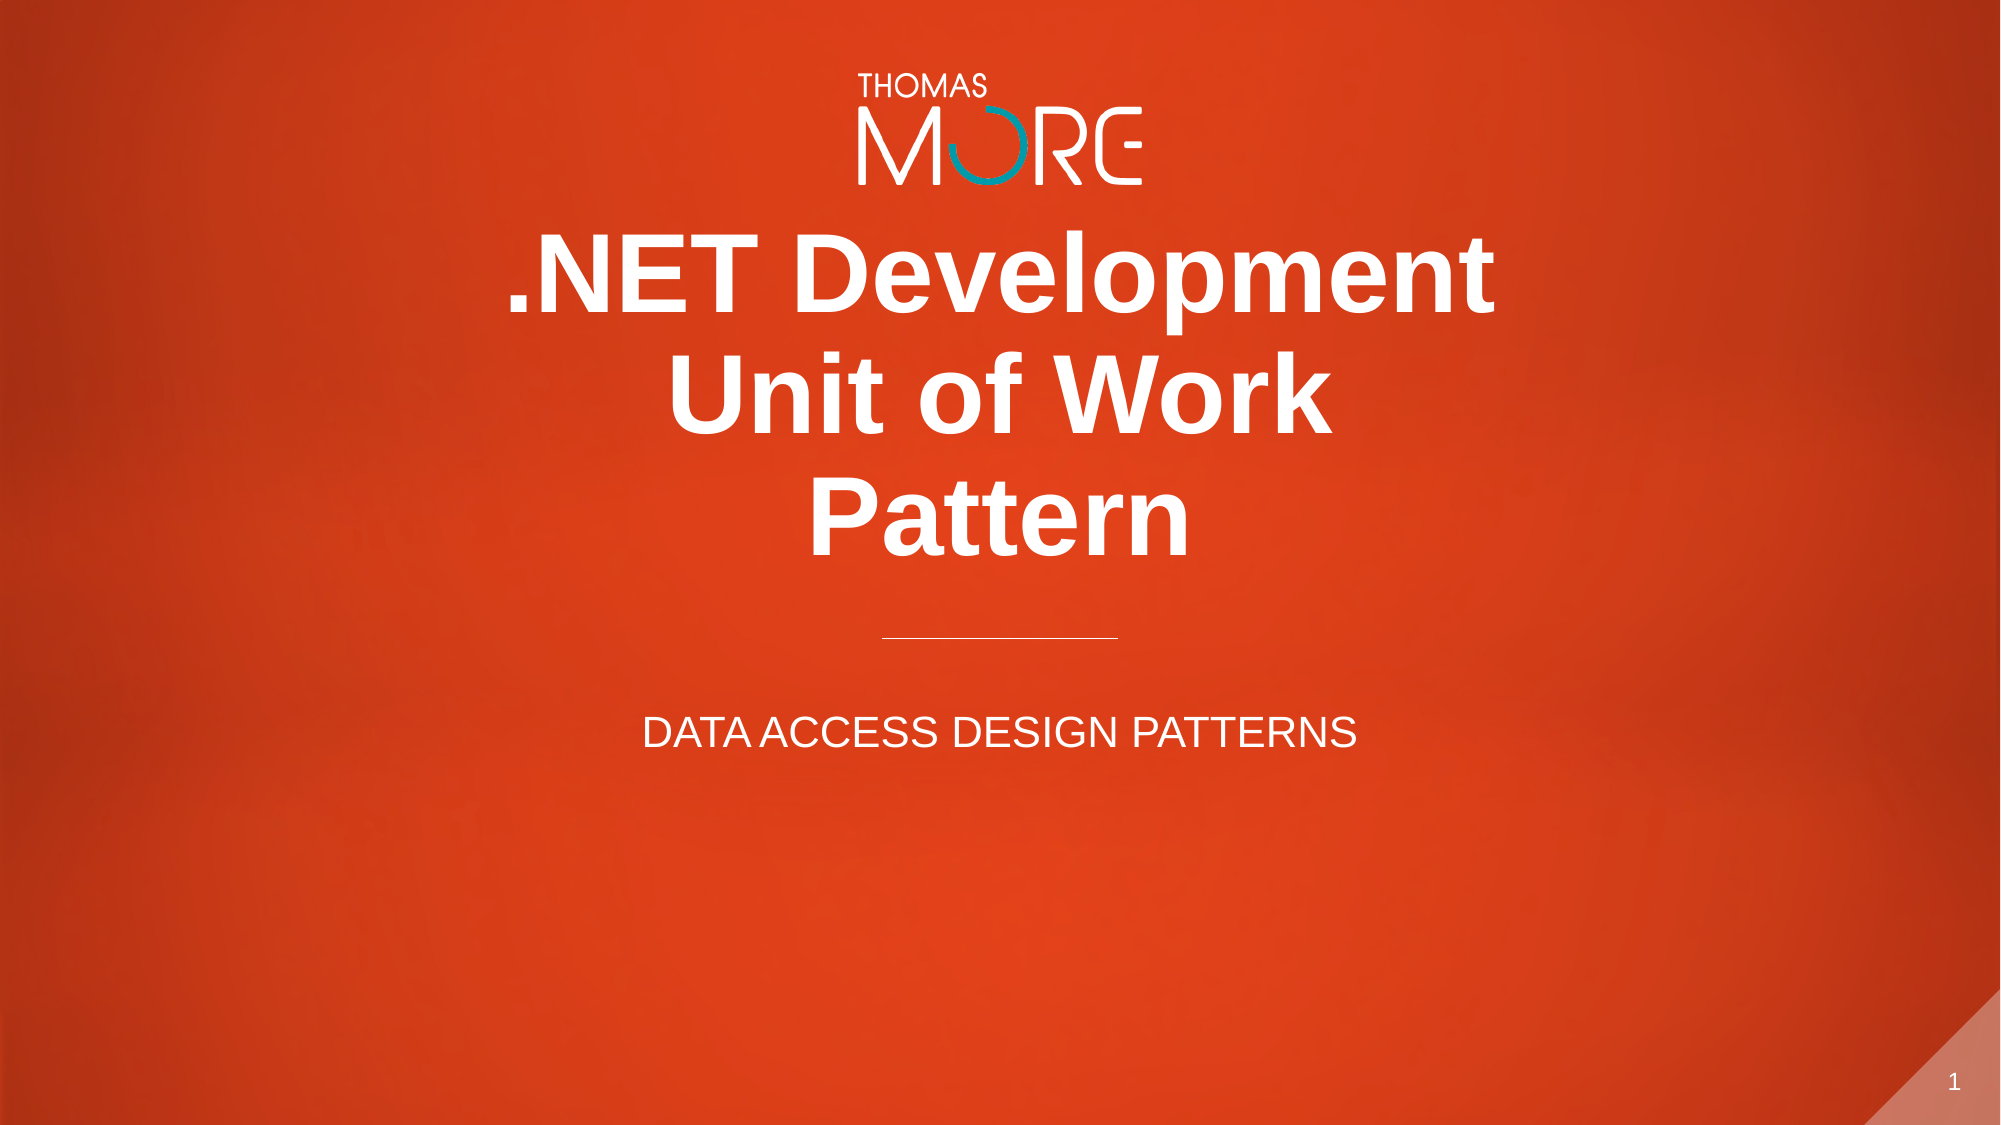

# .NET Development Unit of Work Pattern
DATA ACCESS DESIGN PATTERNS
1